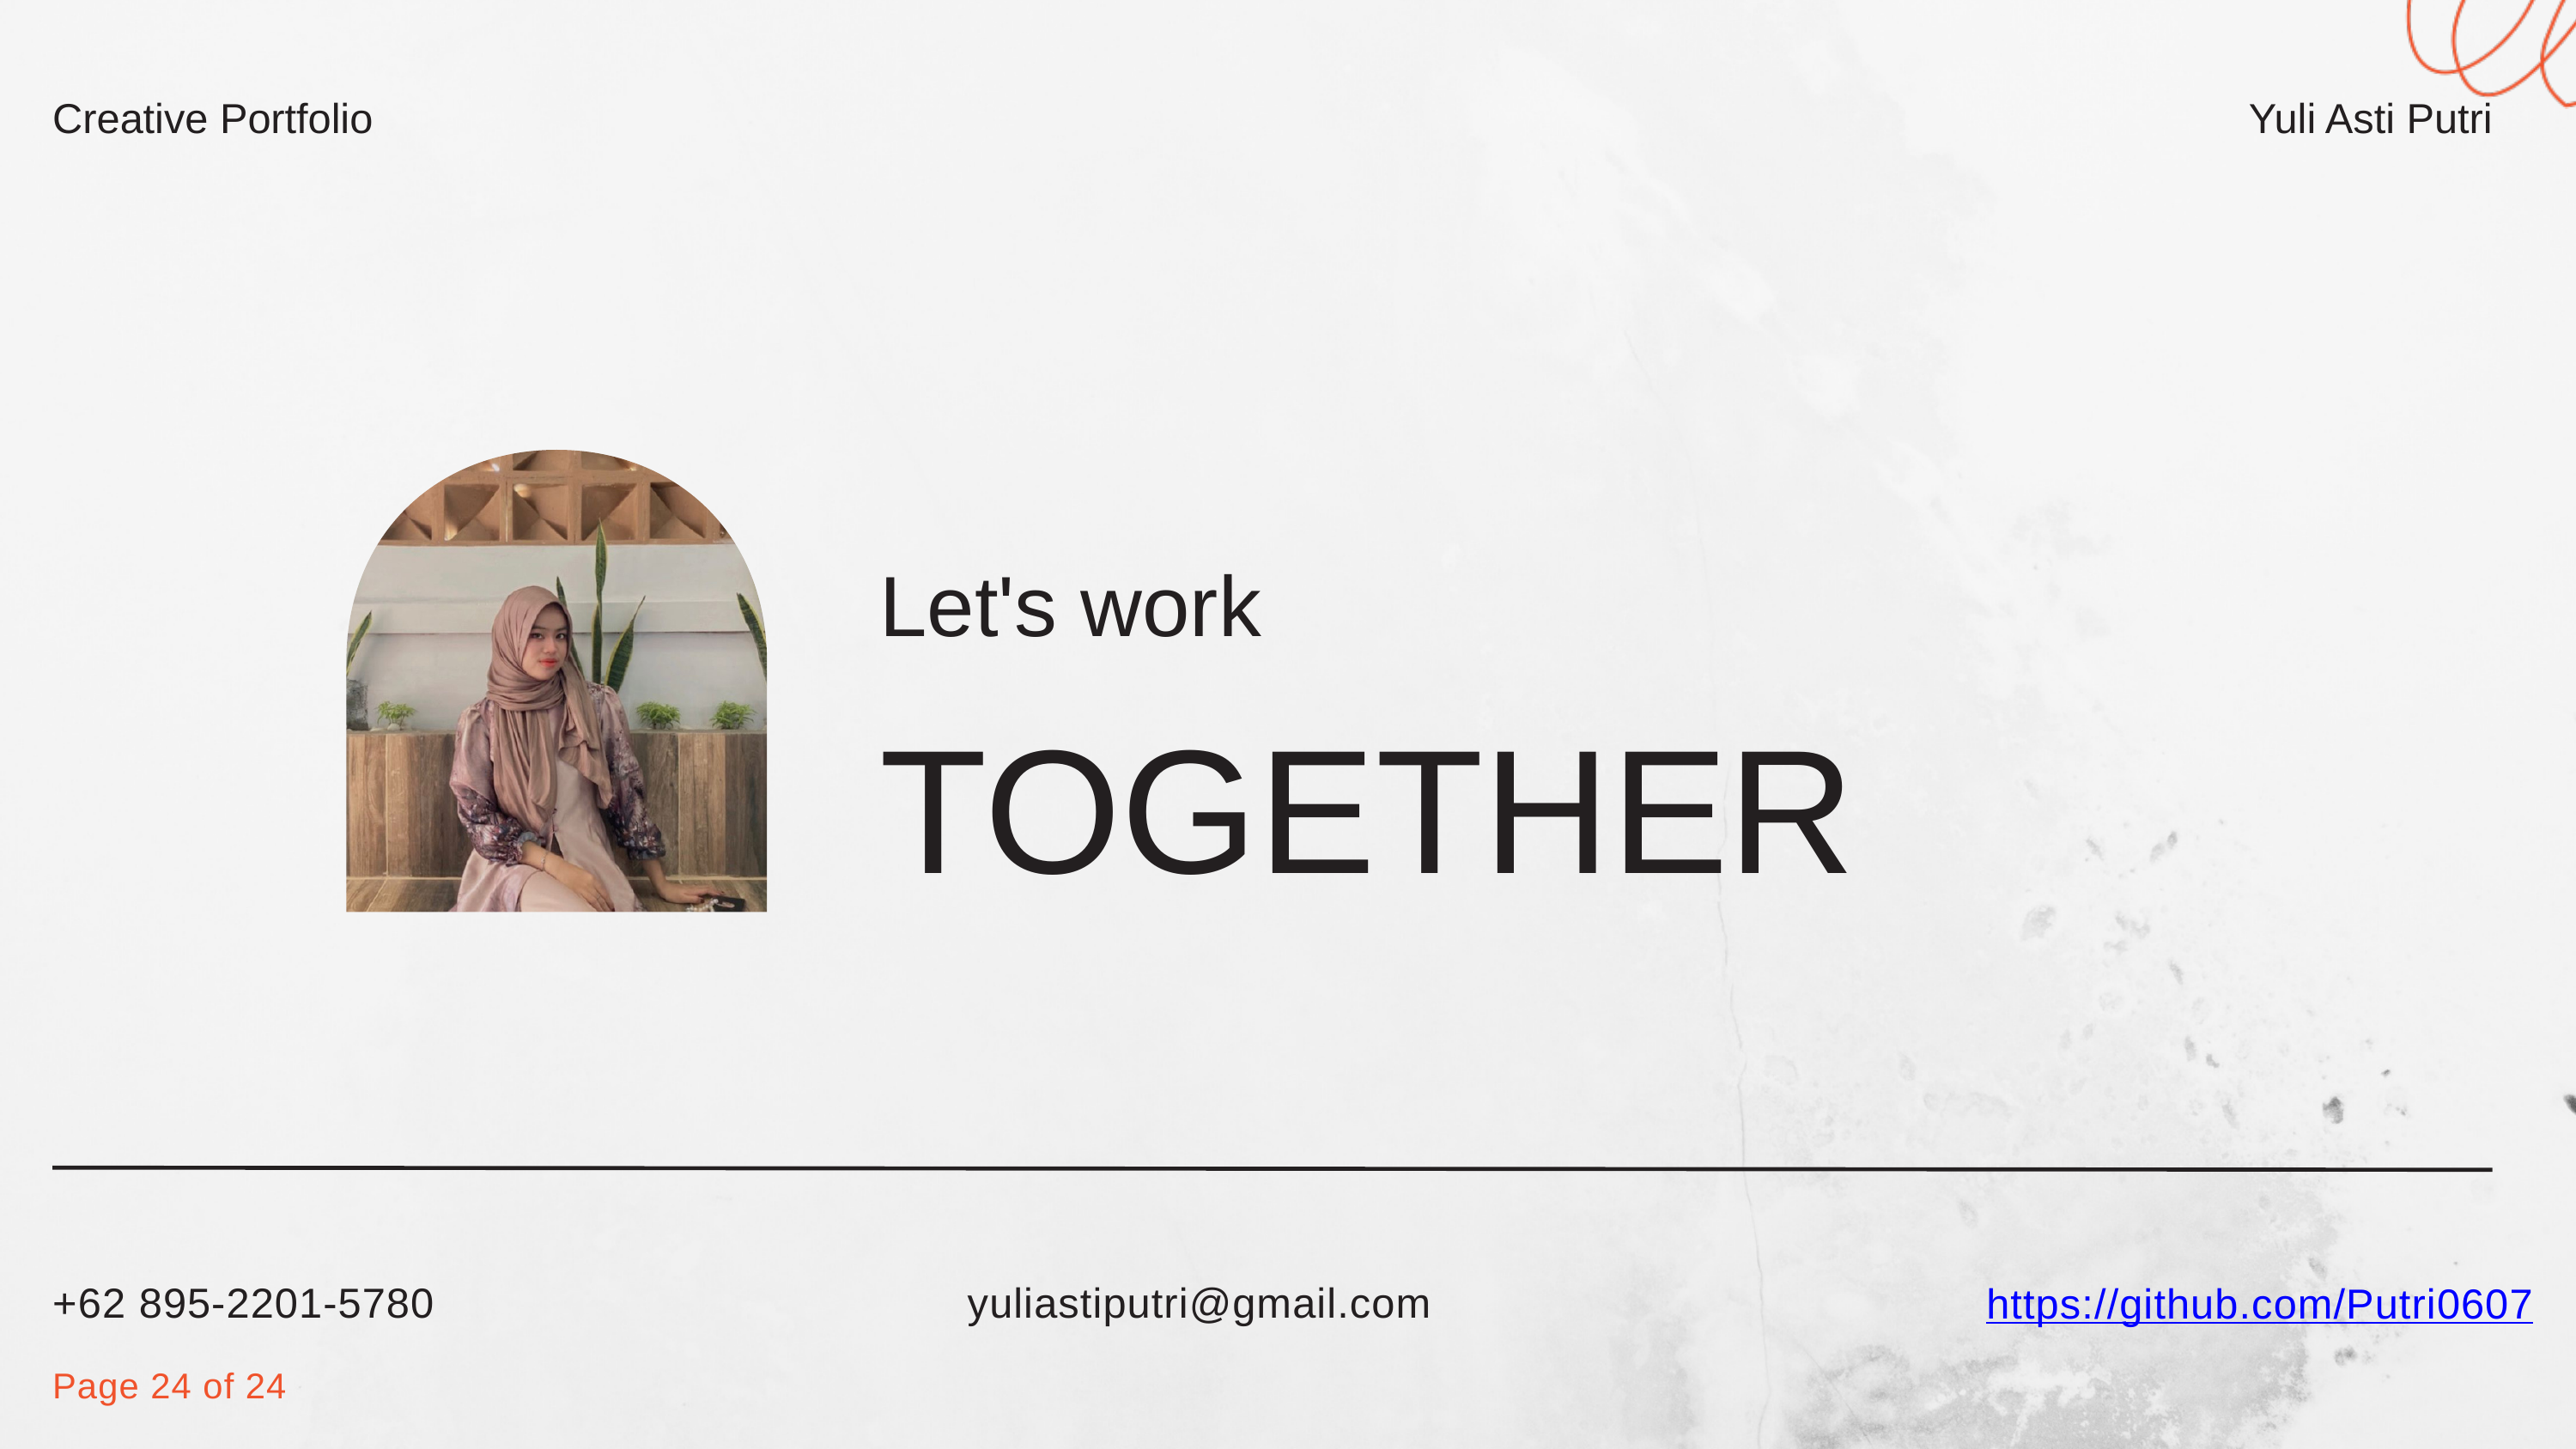

Creative Portfolio
Yuli Asti Putri

Let's work
TOGETHER

+62 895-2201-5780
yuliastiputri@gmail.com
https://github.com/Putri0607
Page 24 of 24